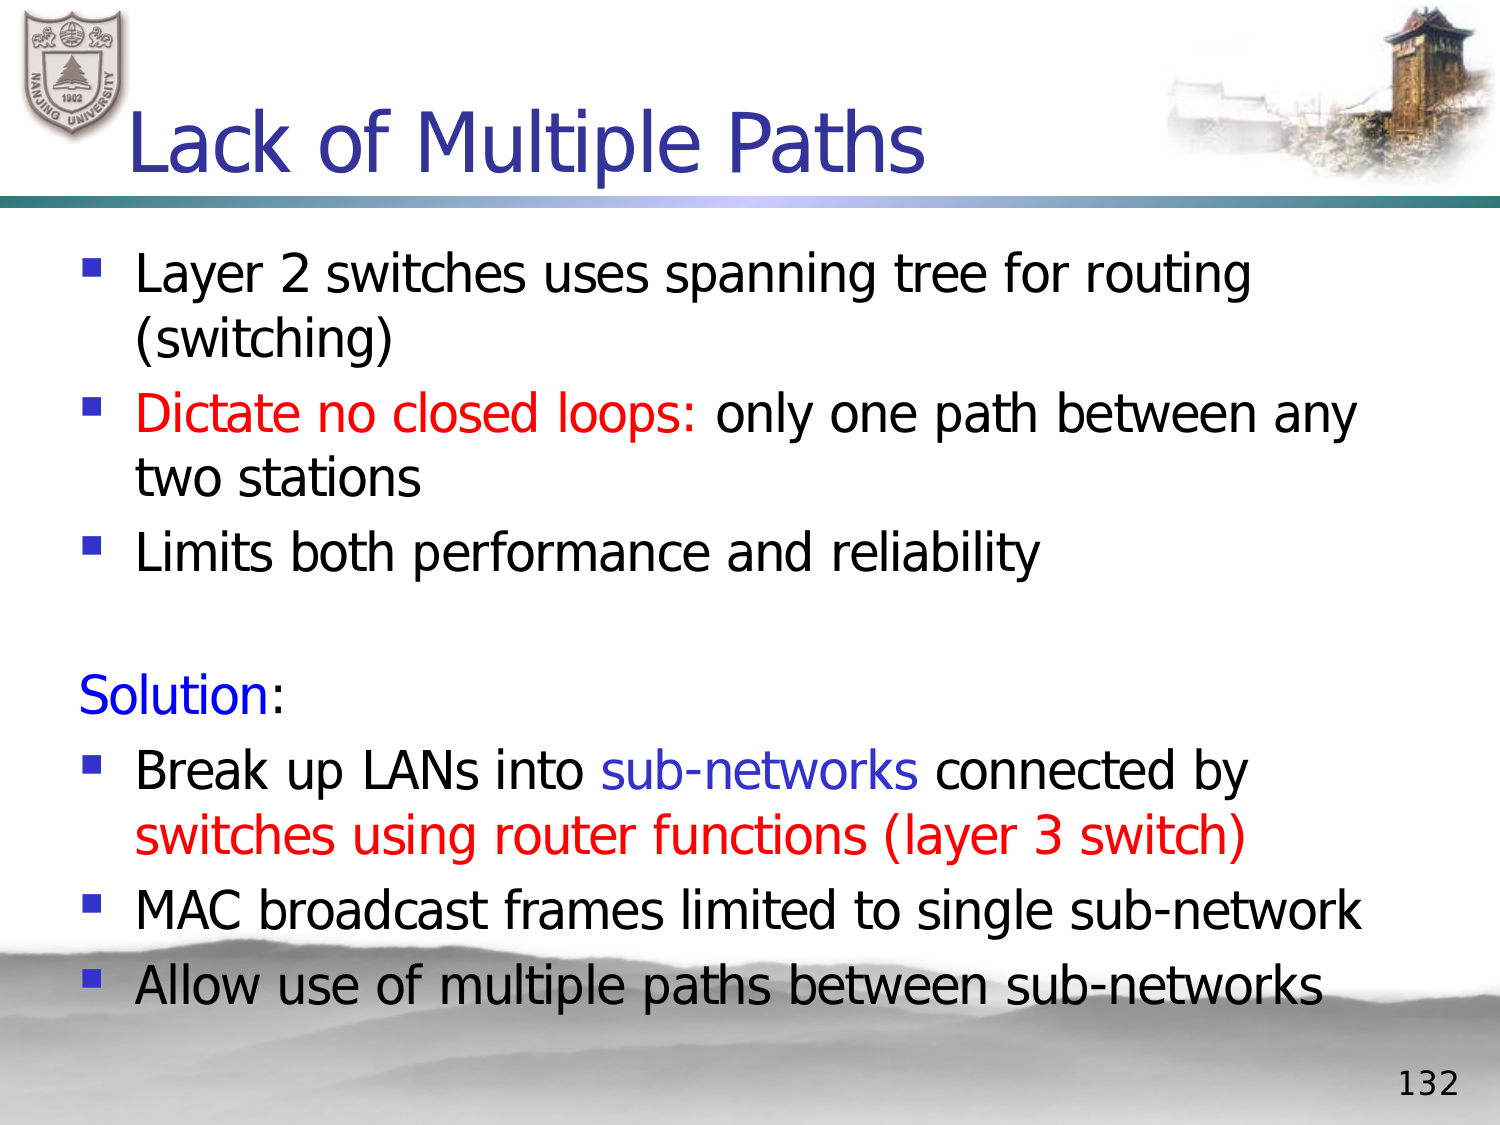

# Lack of Multiple Paths
Layer 2 switches uses spanning tree for routing (switching)
Dictate no closed loops: only one path between any two stations
Limits both performance and reliability

Solution:
Break up LANs into sub-networks connected by switches using router functions (layer 3 switch)
MAC broadcast frames limited to single sub-network
Allow use of multiple paths between sub-networks
132